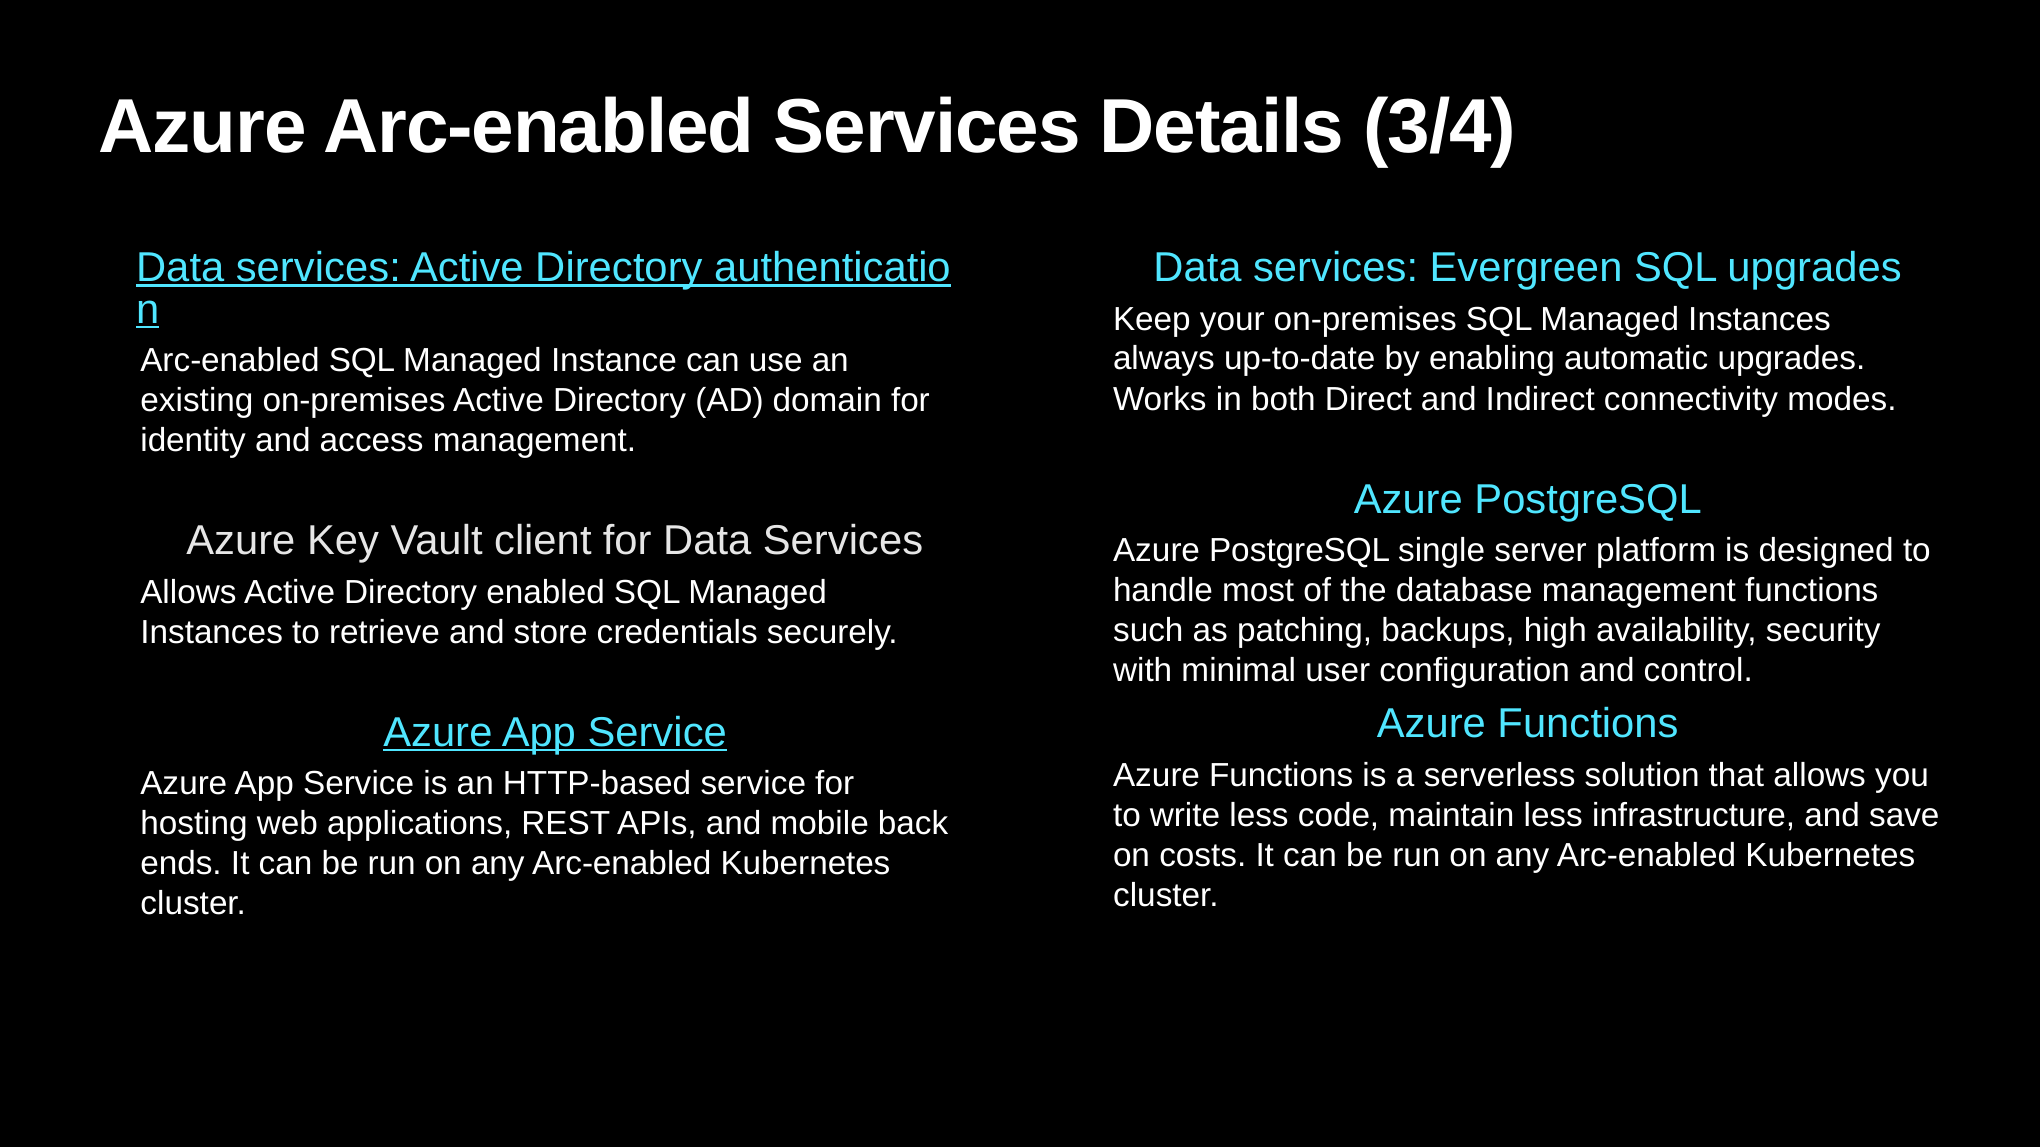

# Azure Arc-enabled Services Details (3/4)
Data services: Active Directory authentication
Arc-enabled SQL Managed Instance can use an existing on-premises Active Directory (AD) domain for identity and access management.

Azure Key Vault client for Data Services
Allows Active Directory enabled SQL Managed Instances to retrieve and store credentials securely.

Azure App Service
Azure App Service is an HTTP-based service for hosting web applications, REST APIs, and mobile back ends. It can be run on any Arc-enabled Kubernetes cluster.
Data services: Evergreen SQL upgrades
Keep your on-premises SQL Managed Instances always up-to-date by enabling automatic upgrades. Works in both Direct and Indirect connectivity modes.

Azure PostgreSQL
Azure PostgreSQL single server platform is designed to handle most of the database management functions such as patching, backups, high availability, security with minimal user configuration and control.
Azure Functions
Azure Functions is a serverless solution that allows you to write less code, maintain less infrastructure, and save on costs. It can be run on any Arc-enabled Kubernetes cluster.